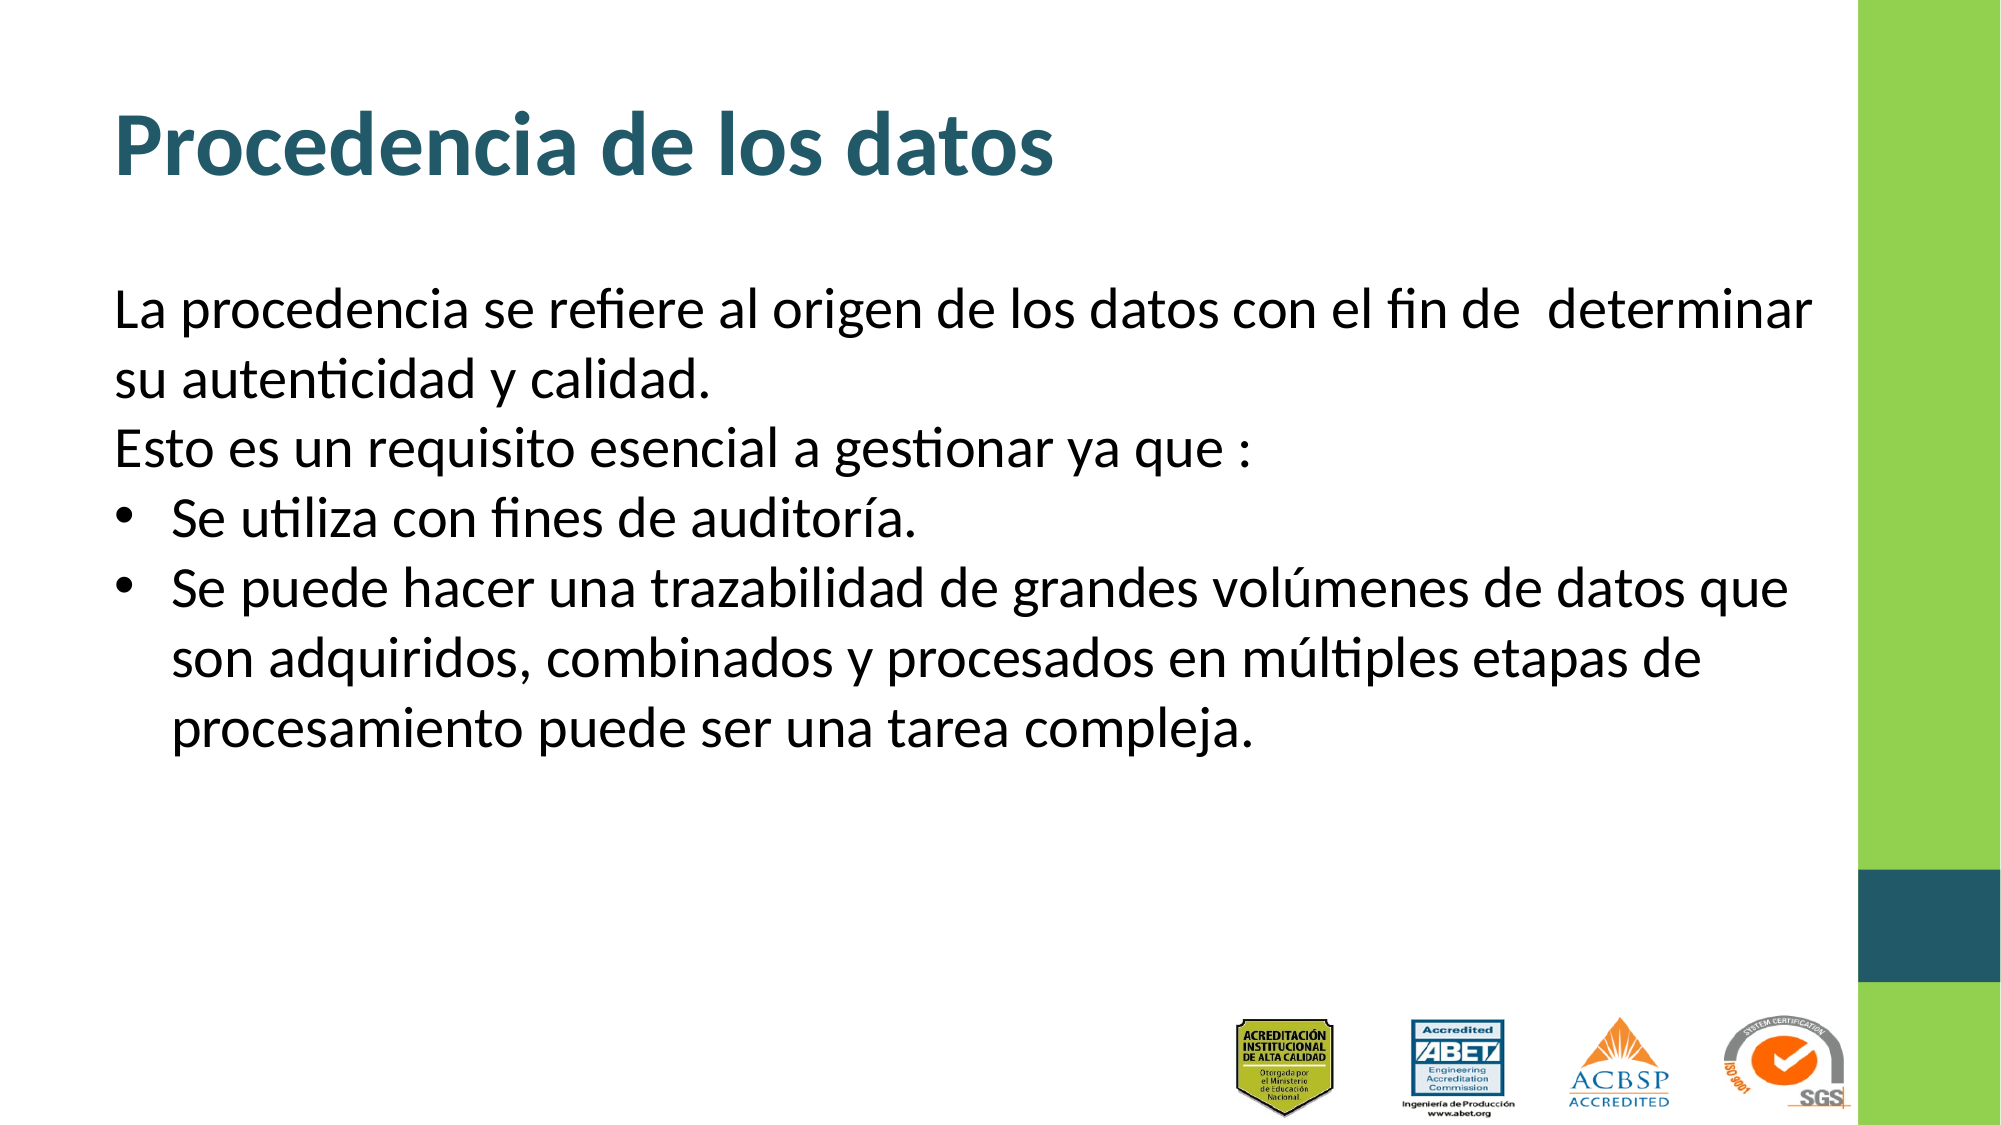

# Procedencia de los datos
La procedencia se refiere al origen de los datos con el fin de  determinar su autenticidad y calidad.
Esto es un requisito esencial a gestionar ya que :
Se utiliza con fines de auditoría.
Se puede hacer una trazabilidad de grandes volúmenes de datos que son adquiridos, combinados y procesados en múltiples etapas de procesamiento puede ser una tarea compleja.